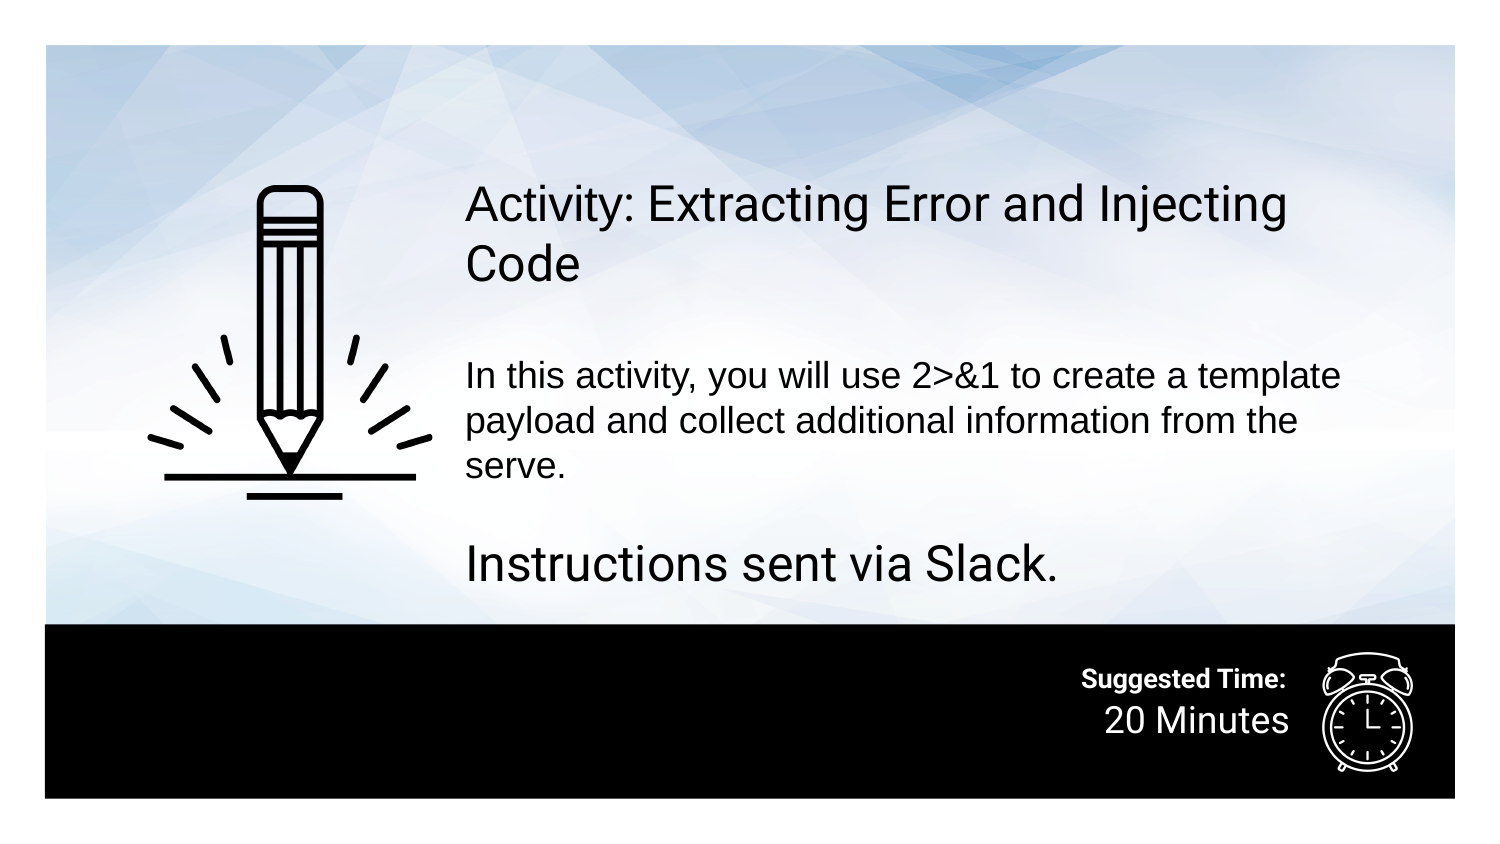

Activity: Extracting Error and Injecting Code

In this activity, you will use 2>&1 to create a template payload and collect additional information from the serve.

Instructions sent via Slack.
# 20 Minutes